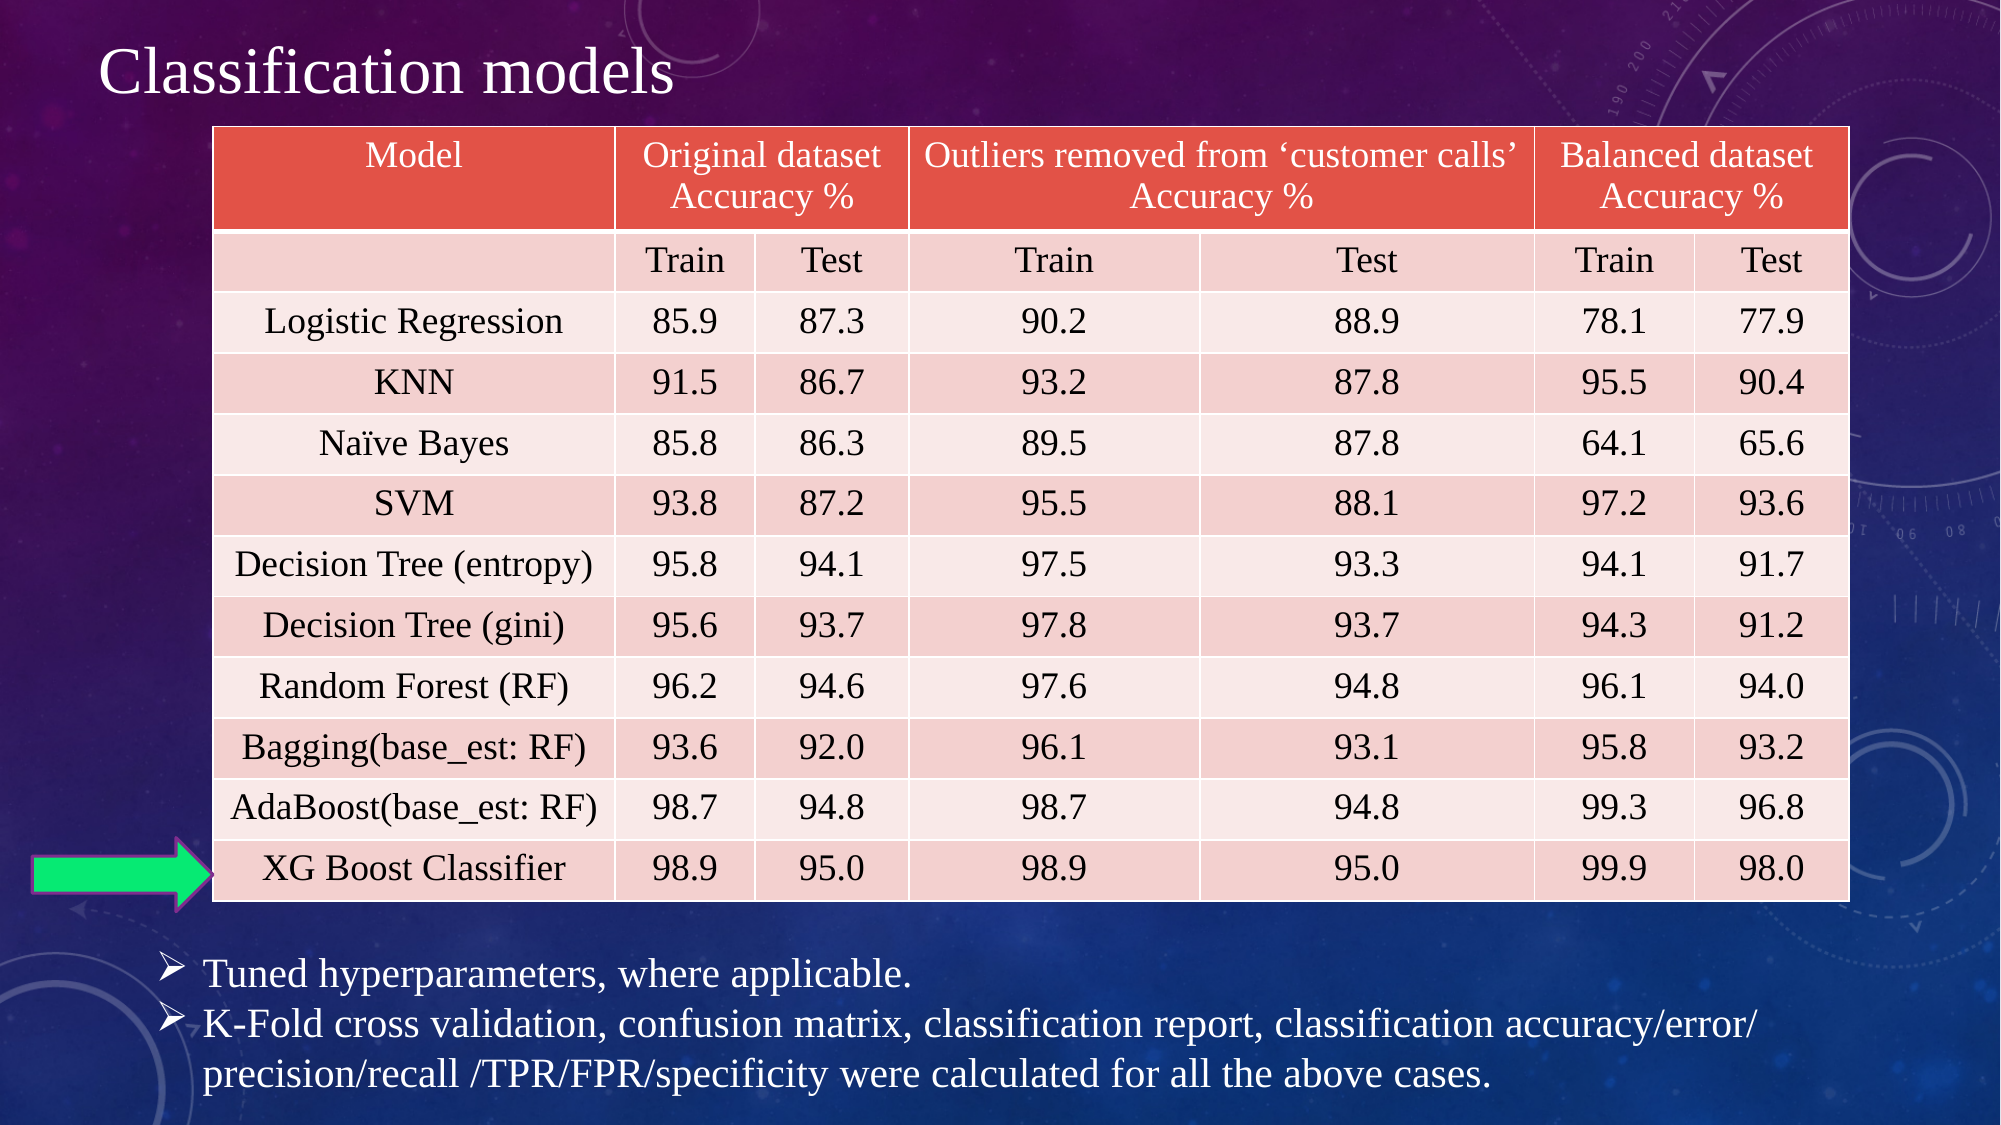

Classification models
| Model | Original dataset Accuracy % |  | Outliers removed from ‘customer calls’ Accuracy % |  | Balanced dataset Accuracy % |  |
| --- | --- | --- | --- | --- | --- | --- |
|  | Train | Test | Train | Test | Train | Test |
| Logistic Regression | 85.9 | 87.3 | 90.2 | 88.9 | 78.1 | 77.9 |
| KNN | 91.5 | 86.7 | 93.2 | 87.8 | 95.5 | 90.4 |
| Naïve Bayes | 85.8 | 86.3 | 89.5 | 87.8 | 64.1 | 65.6 |
| SVM | 93.8 | 87.2 | 95.5 | 88.1 | 97.2 | 93.6 |
| Decision Tree (entropy) | 95.8 | 94.1 | 97.5 | 93.3 | 94.1 | 91.7 |
| Decision Tree (gini) | 95.6 | 93.7 | 97.8 | 93.7 | 94.3 | 91.2 |
| Random Forest (RF) | 96.2 | 94.6 | 97.6 | 94.8 | 96.1 | 94.0 |
| Bagging(base\_est: RF) | 93.6 | 92.0 | 96.1 | 93.1 | 95.8 | 93.2 |
| AdaBoost(base\_est: RF) | 98.7 | 94.8 | 98.7 | 94.8 | 99.3 | 96.8 |
| XG Boost Classifier | 98.9 | 95.0 | 98.9 | 95.0 | 99.9 | 98.0 |

Tuned hyperparameters, where applicable.
K-Fold cross validation, confusion matrix, classification report, classification accuracy/error/ precision/recall /TPR/FPR/specificity were calculated for all the above cases.